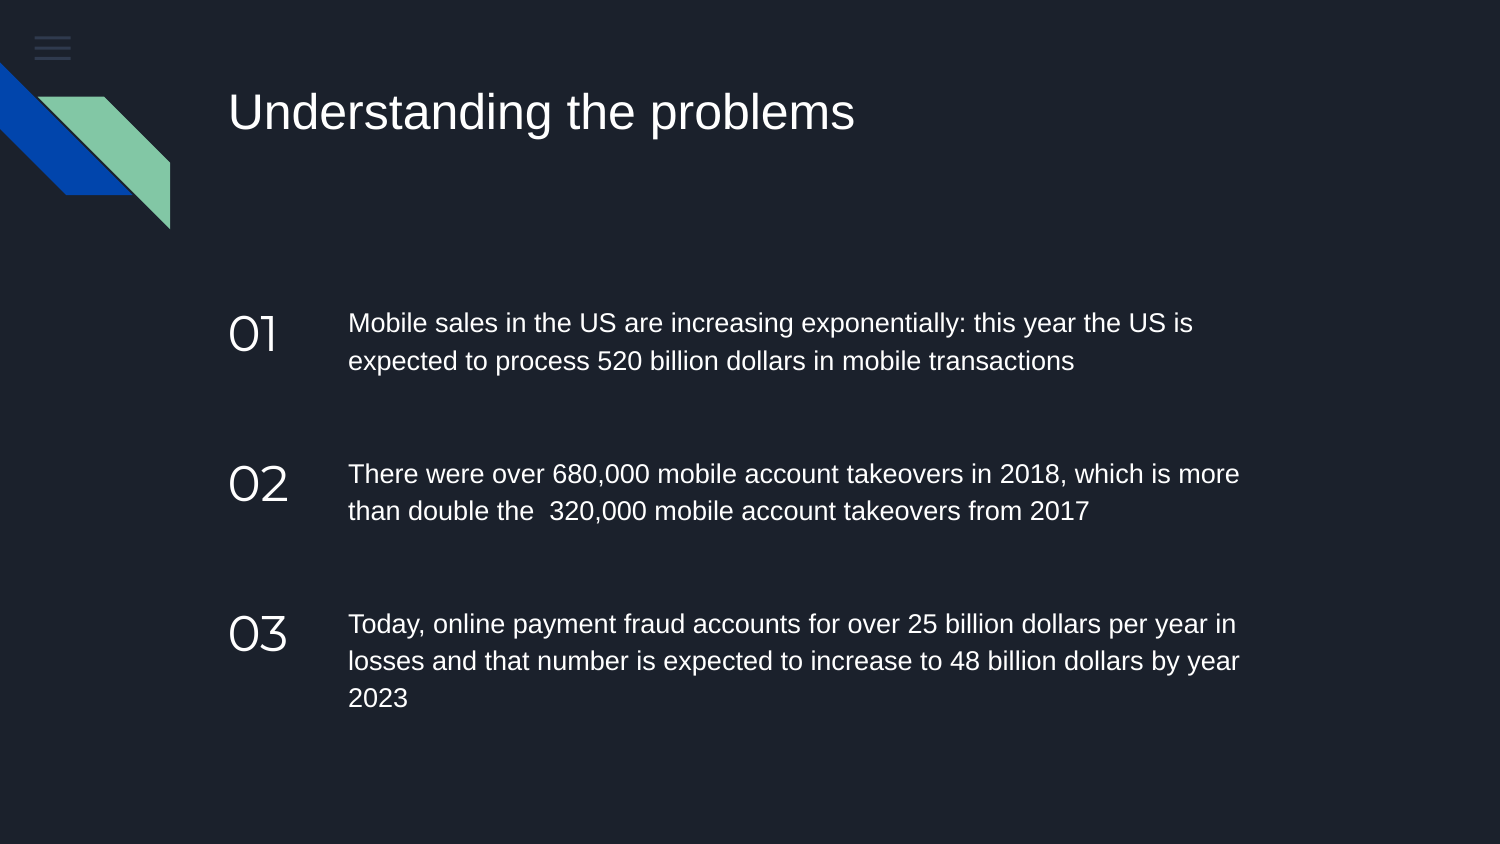

# Understanding the problems
01

Mobile sales in the US are increasing exponentially: this year the US is expected to process 520 billion dollars in mobile transactions
02

There were over 680,000 mobile account takeovers in 2018, which is more than double the  320,000 mobile account takeovers from 2017

03
Today, online payment fraud accounts for over 25 billion dollars per year in losses and that number is expected to increase to 48 billion dollars by year 2023